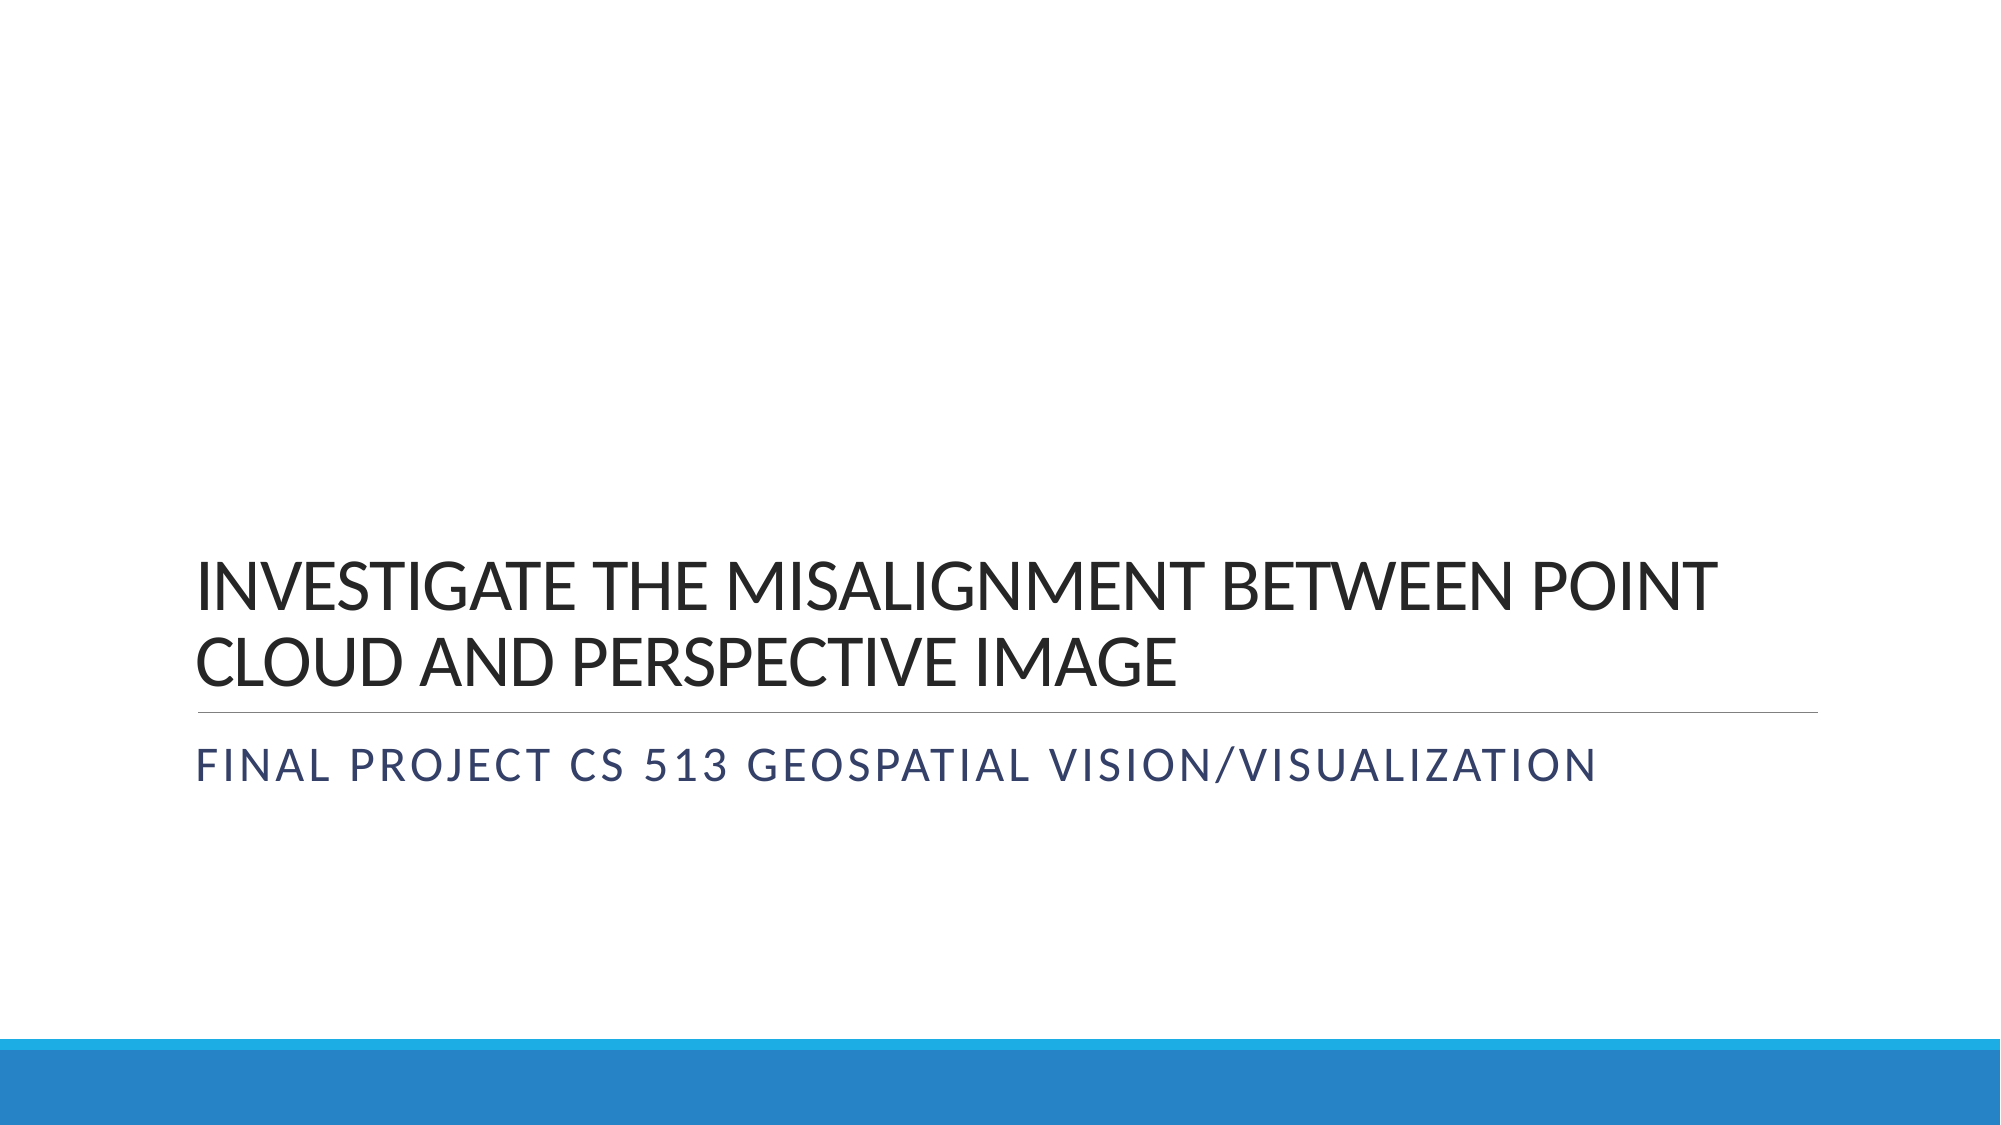

# INVESTIGATE THE MISALIGNMENT BETWEEN POINT CLOUD AND PERSPECTIVE IMAGE
Final Project CS 513 Geospatial Vision/Visualization